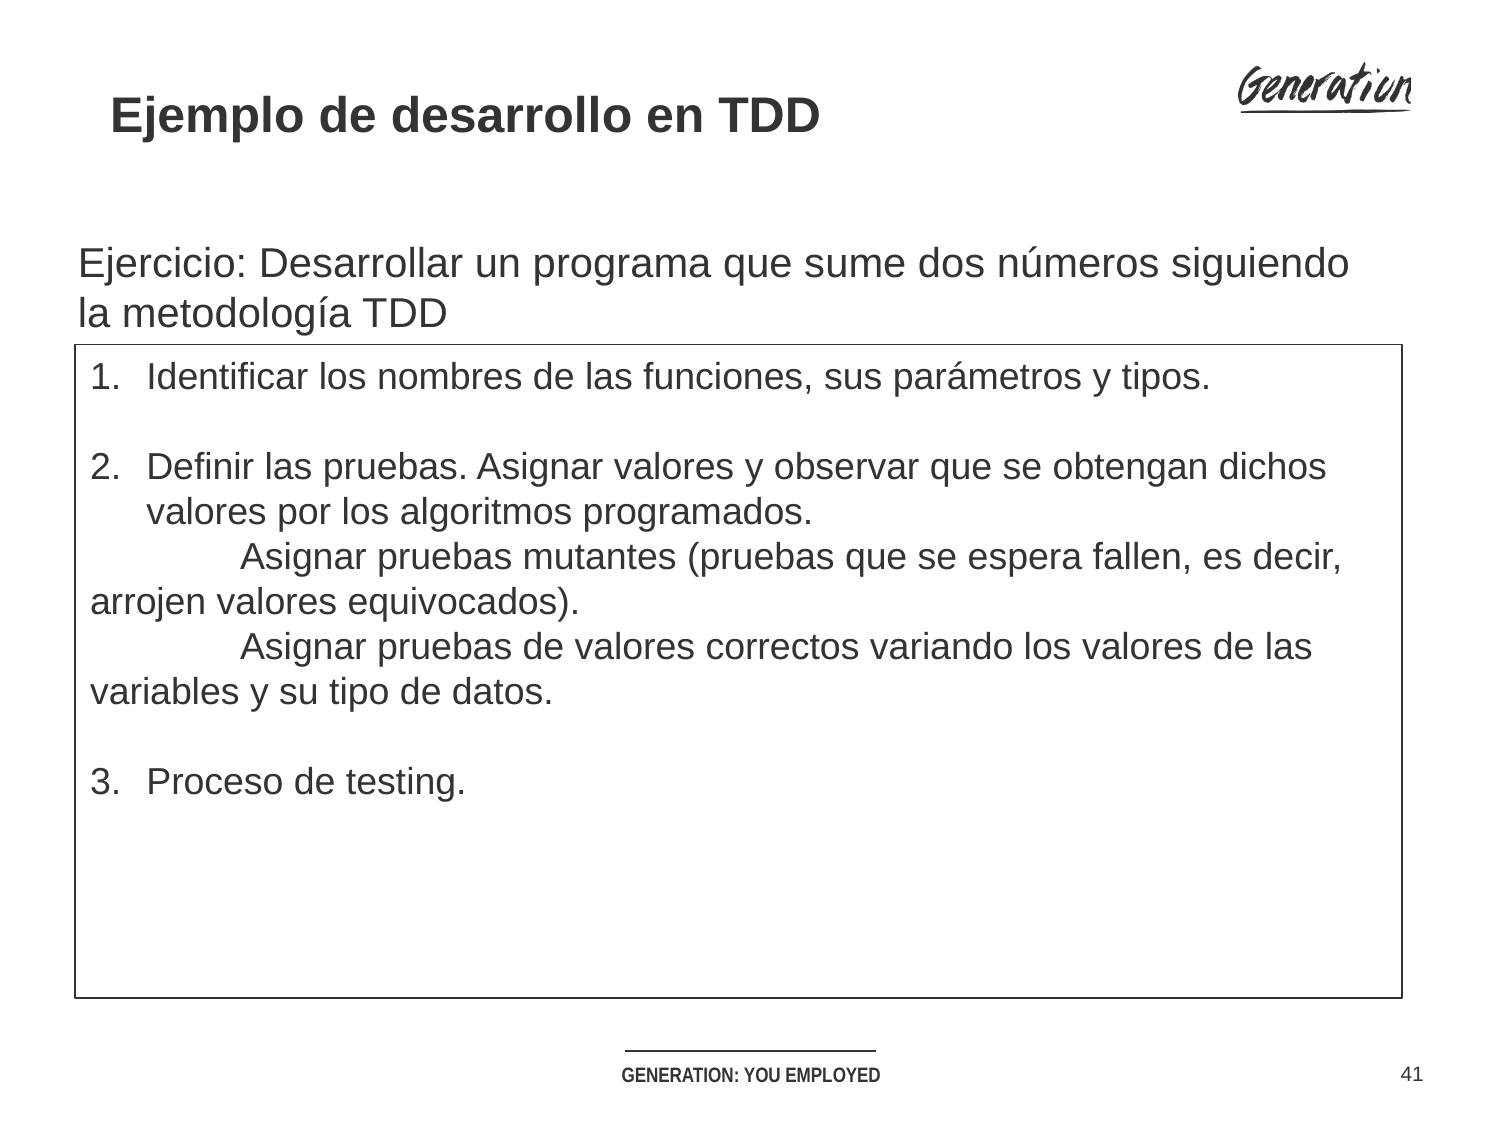

Ejemplo de desarrollo en TDD
Ejercicio: Desarrollar un programa que sume dos números siguiendo la metodología TDD
Identificar los nombres de las funciones, sus parámetros y tipos.

Definir las pruebas. Asignar valores y observar que se obtengan dichos valores por los algoritmos programados.
	Asignar pruebas mutantes (pruebas que se espera fallen, es decir, arrojen valores equivocados).
	Asignar pruebas de valores correctos variando los valores de las variables y su tipo de datos.

Proceso de testing.